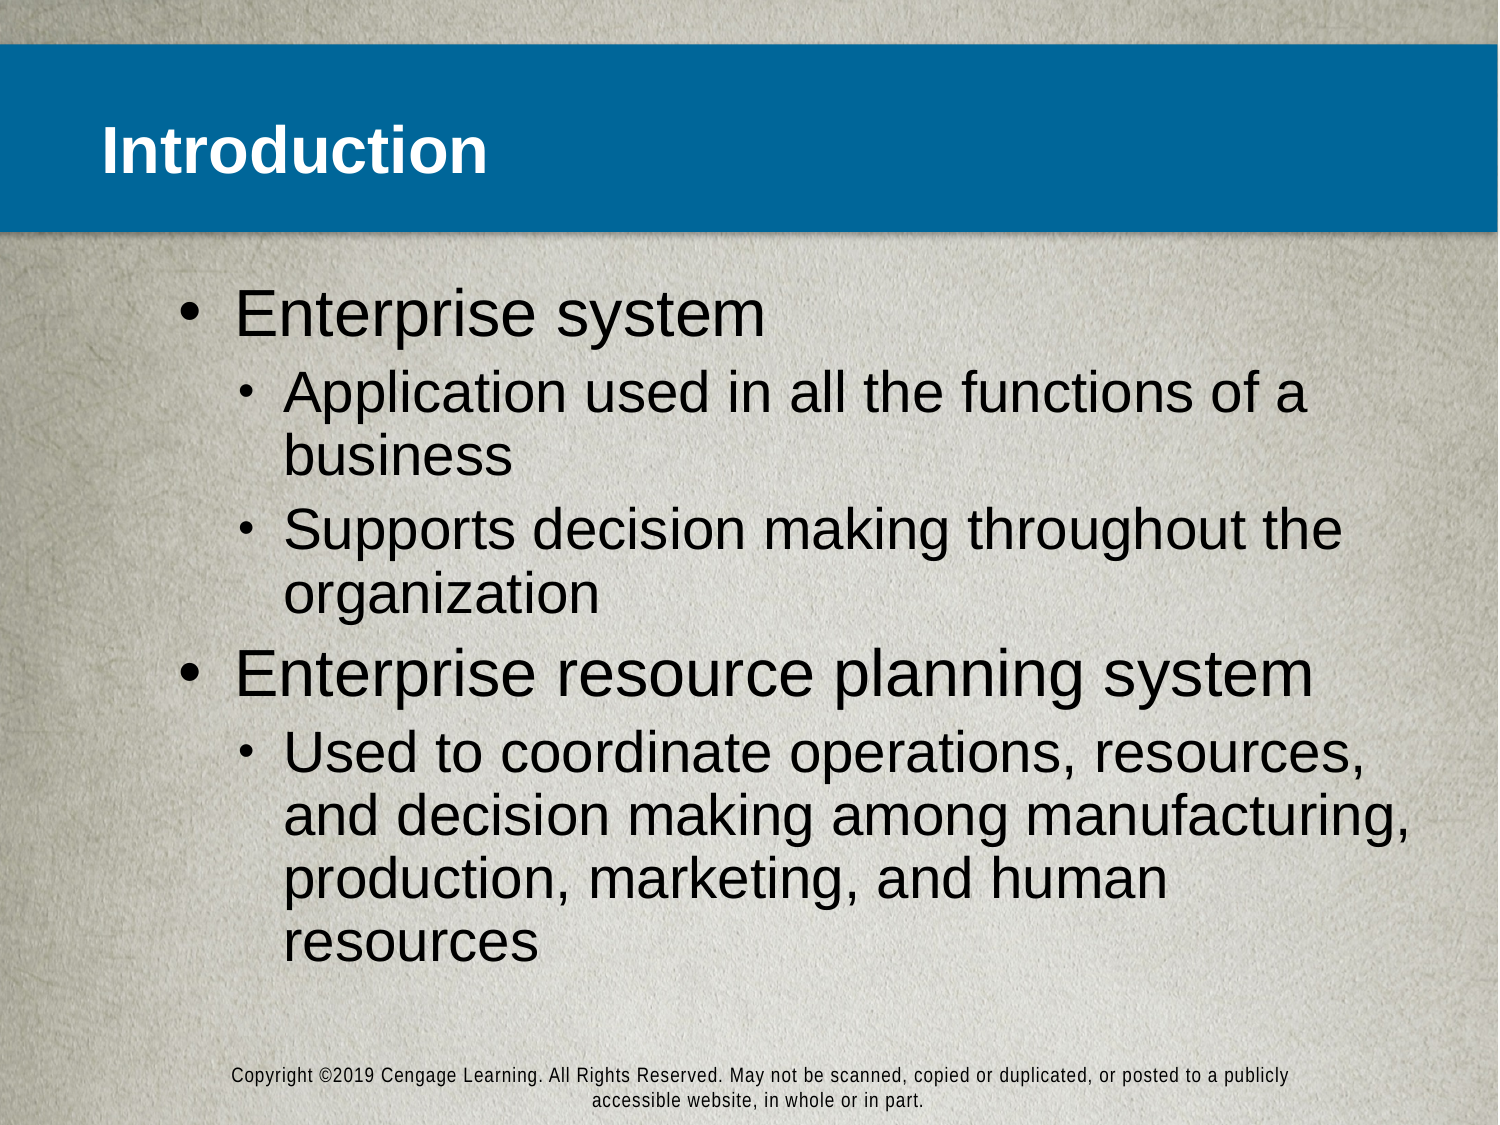

# Introduction
Enterprise system
Application used in all the functions of a business
Supports decision making throughout the organization
Enterprise resource planning system
Used to coordinate operations, resources, and decision making among manufacturing, production, marketing, and human resources